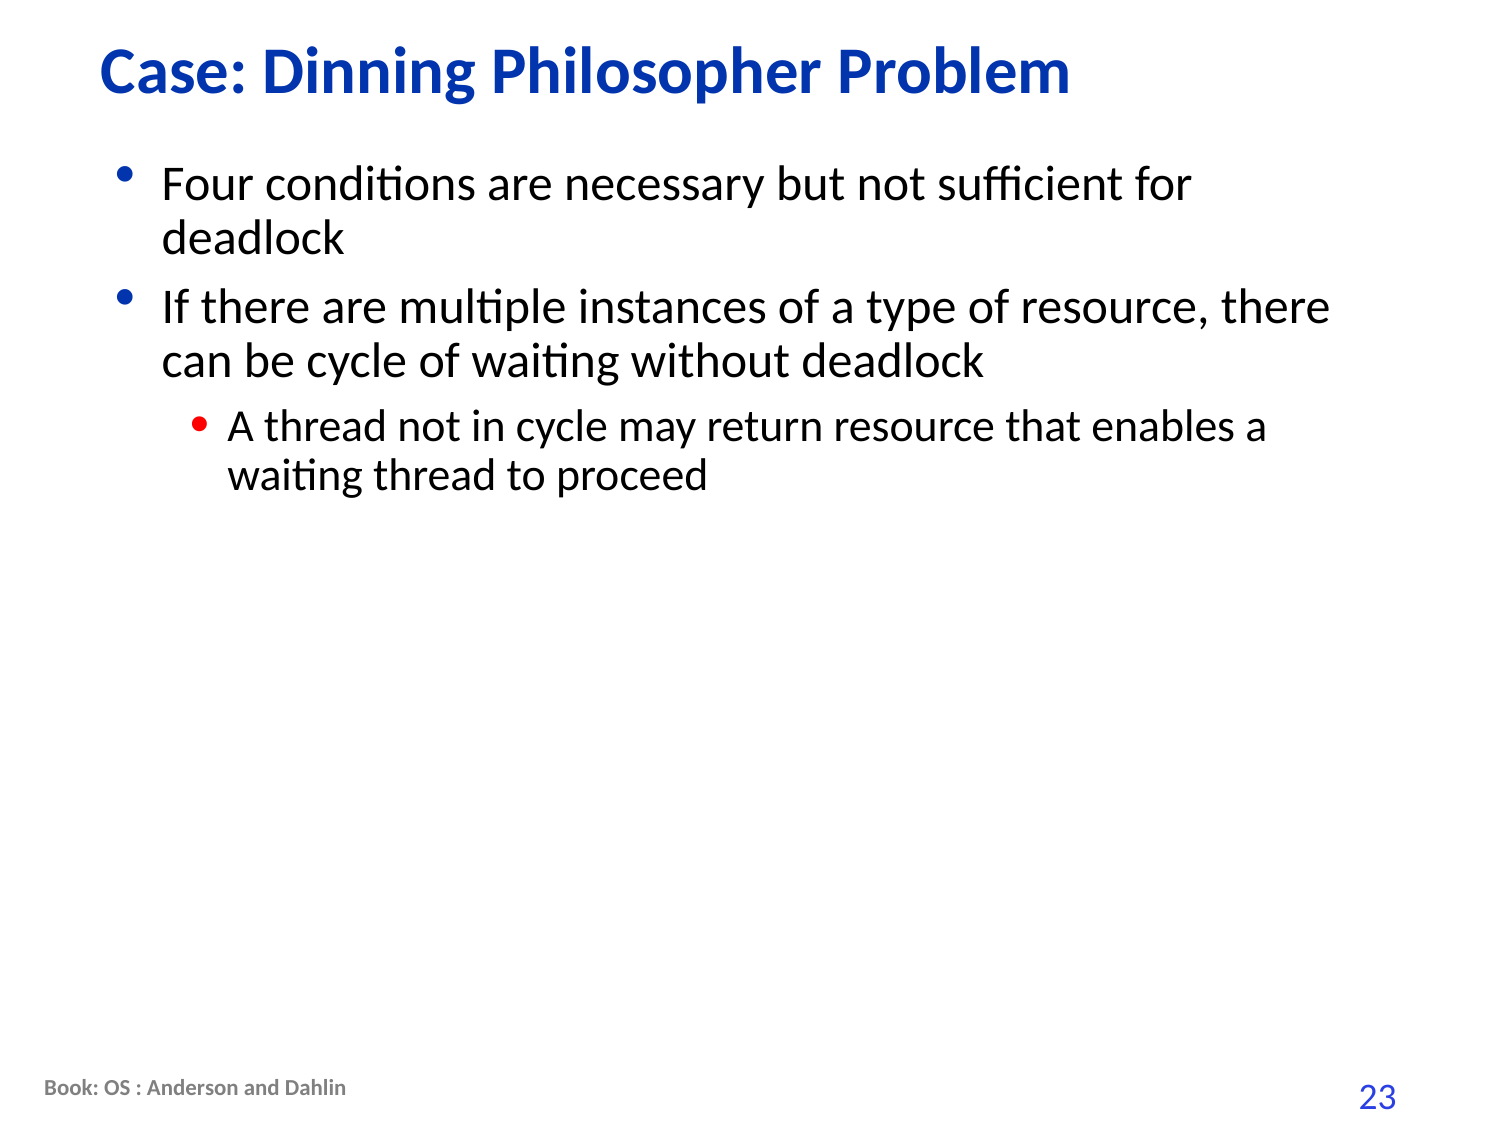

# Case: Dinning Philosopher Problem
Four conditions are necessary but not sufficient for deadlock
If there are multiple instances of a type of resource, there can be cycle of waiting without deadlock
A thread not in cycle may return resource that enables a waiting thread to proceed
Book: OS : Anderson and Dahlin